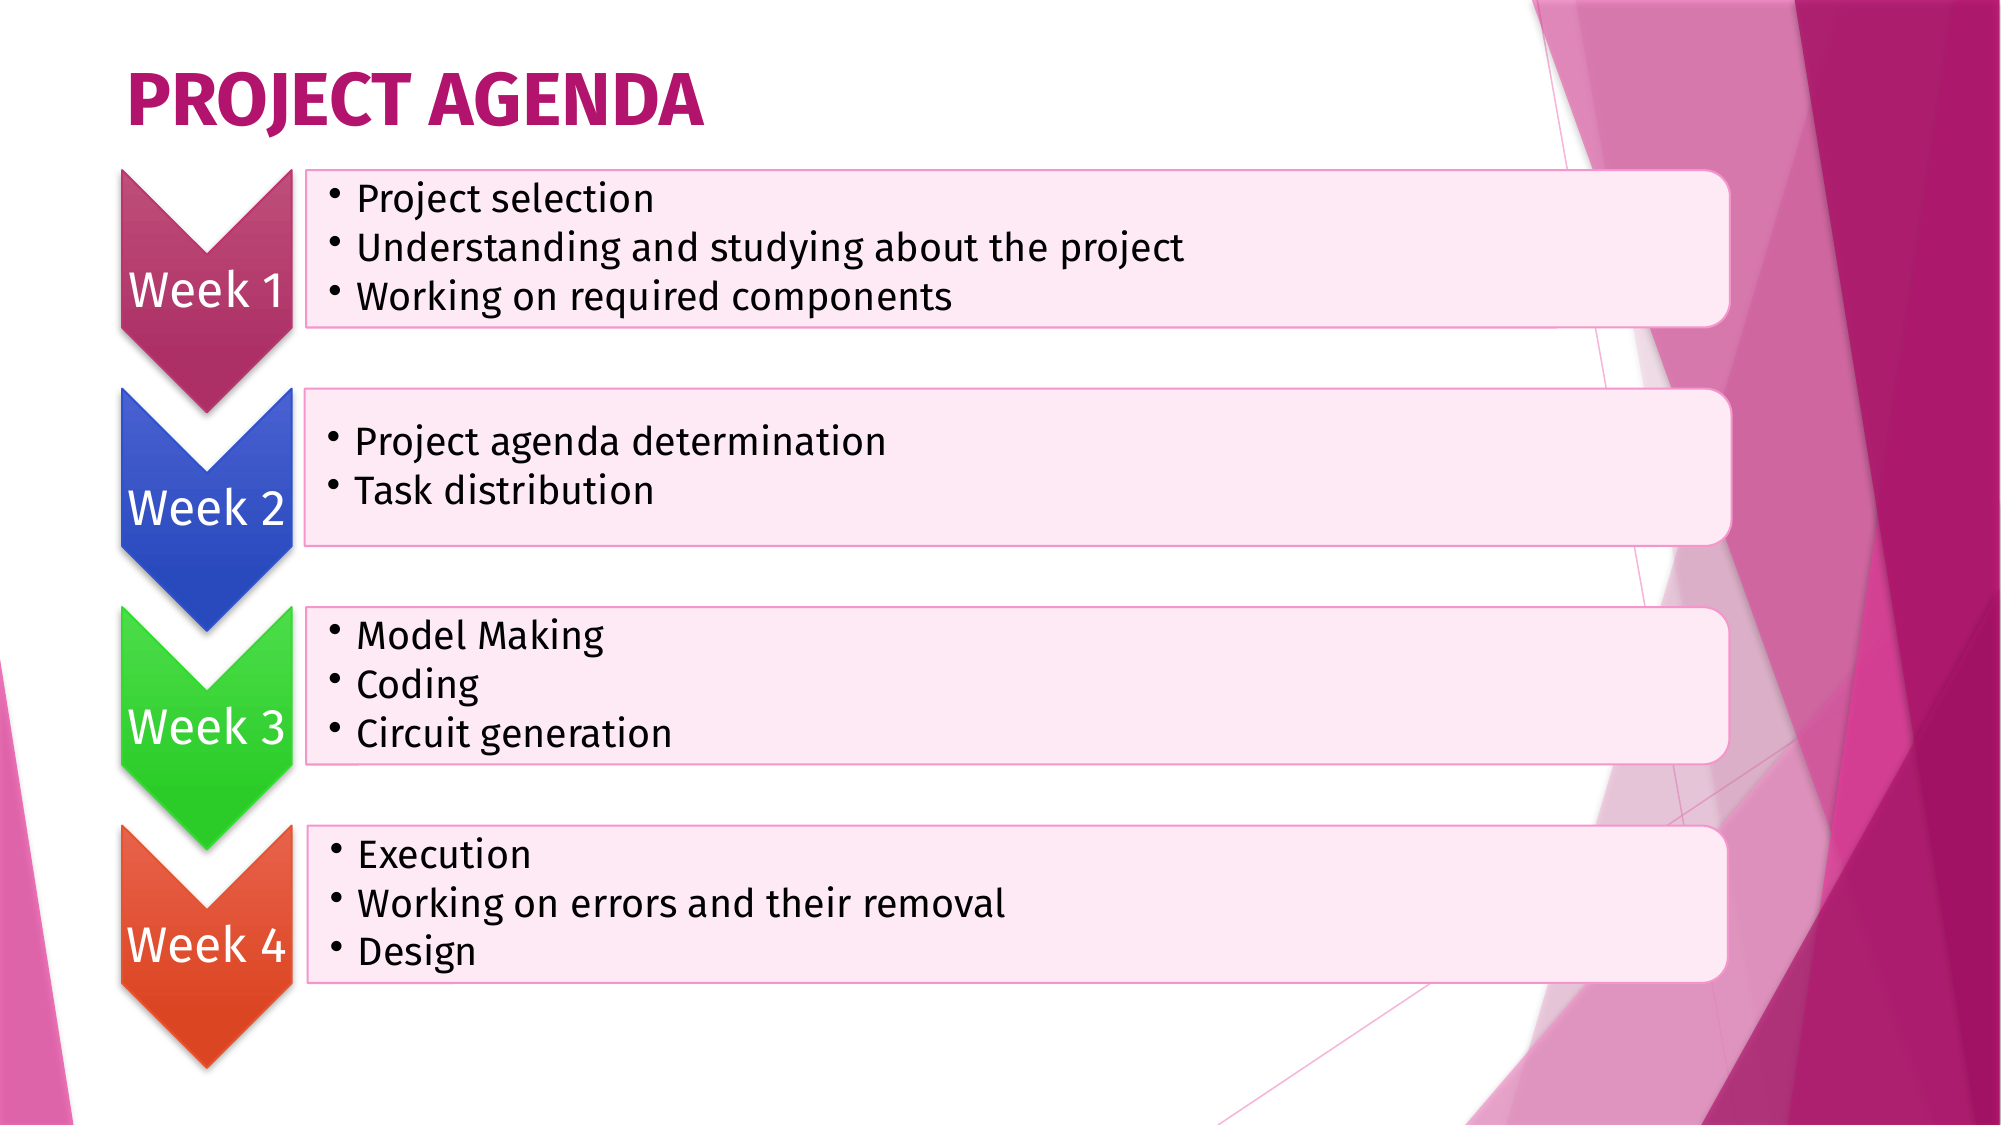

# PROJECT AGENDA
Week 1
Project selection
Understanding and studying about the project
Working on required components
Week 2
Project agenda determination
Task distribution
Week 3
Model Making
Coding
Circuit generation
Week 4
Execution
Working on errors and their removal
Design